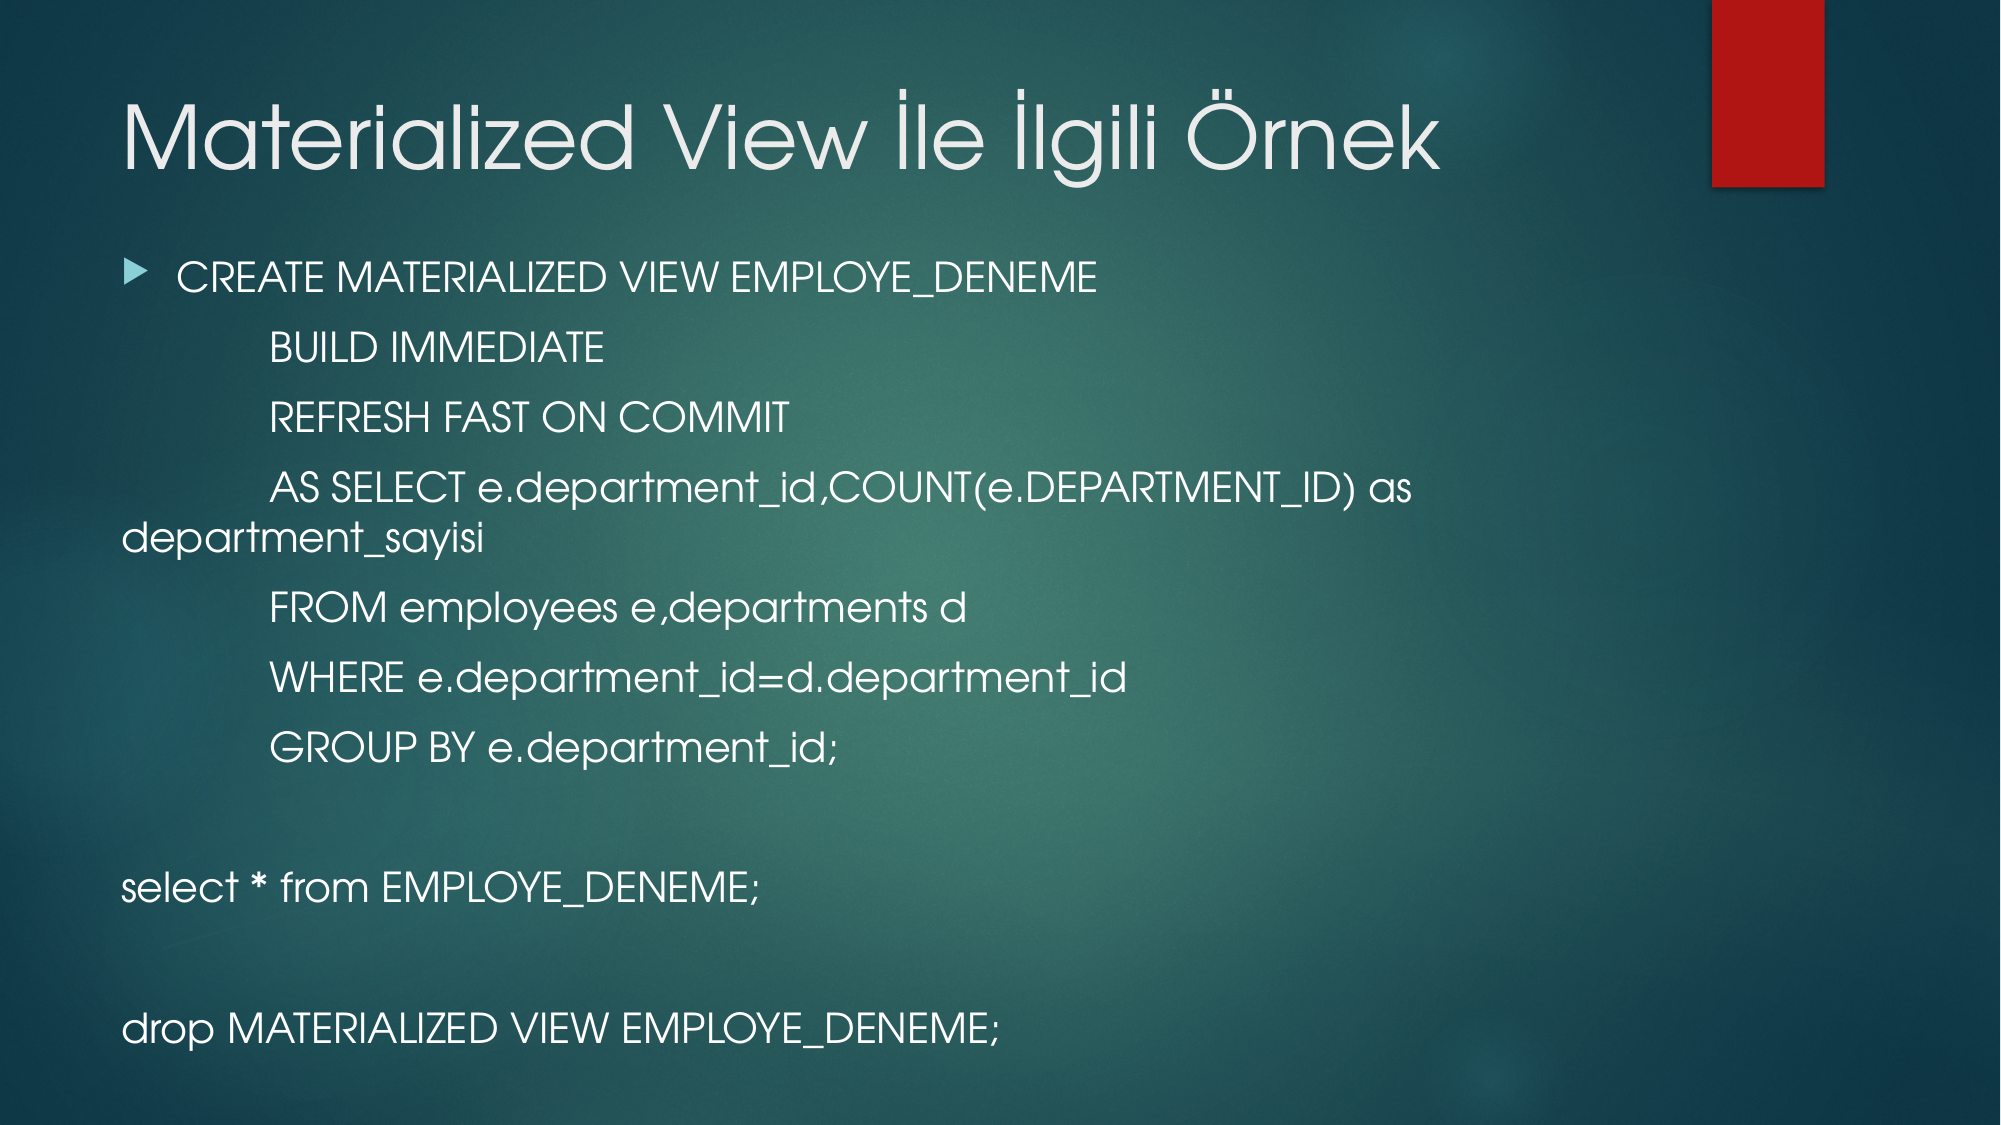

# Materialized View İle İlgili Örnek
CREATE MATERIALIZED VIEW EMPLOYE_DENEME
	BUILD IMMEDIATE
	REFRESH FAST ON COMMIT
	AS SELECT e.department_id,COUNT(e.DEPARTMENT_ID) as department_sayisi
	FROM employees e,departments d
	WHERE e.department_id=d.department_id
	GROUP BY e.department_id;

select * from EMPLOYE_DENEME;

drop MATERIALIZED VIEW EMPLOYE_DENEME;